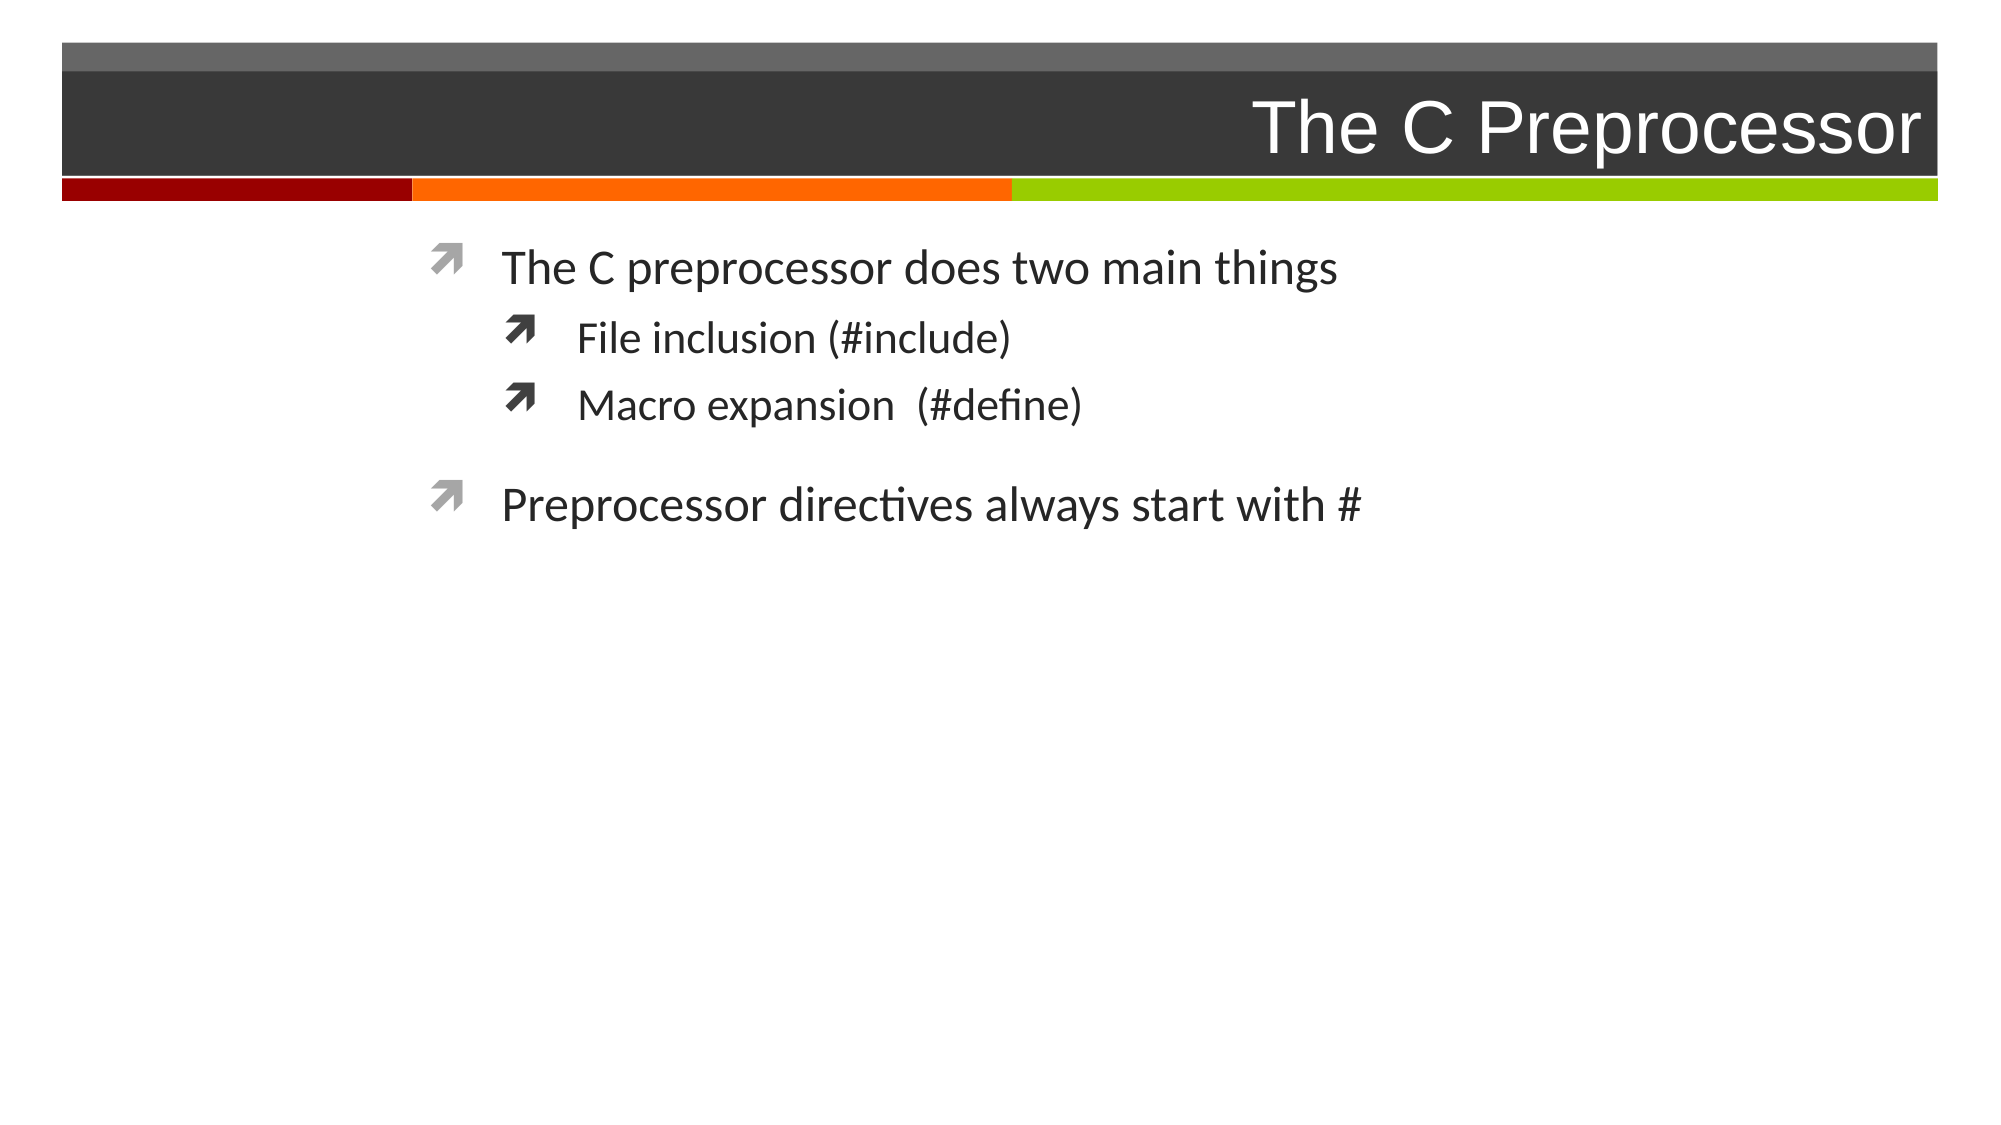

# The C Preprocessor
The C preprocessor does two main things
File inclusion (#include)
Macro expansion  (#define)
Preprocessor directives always start with #